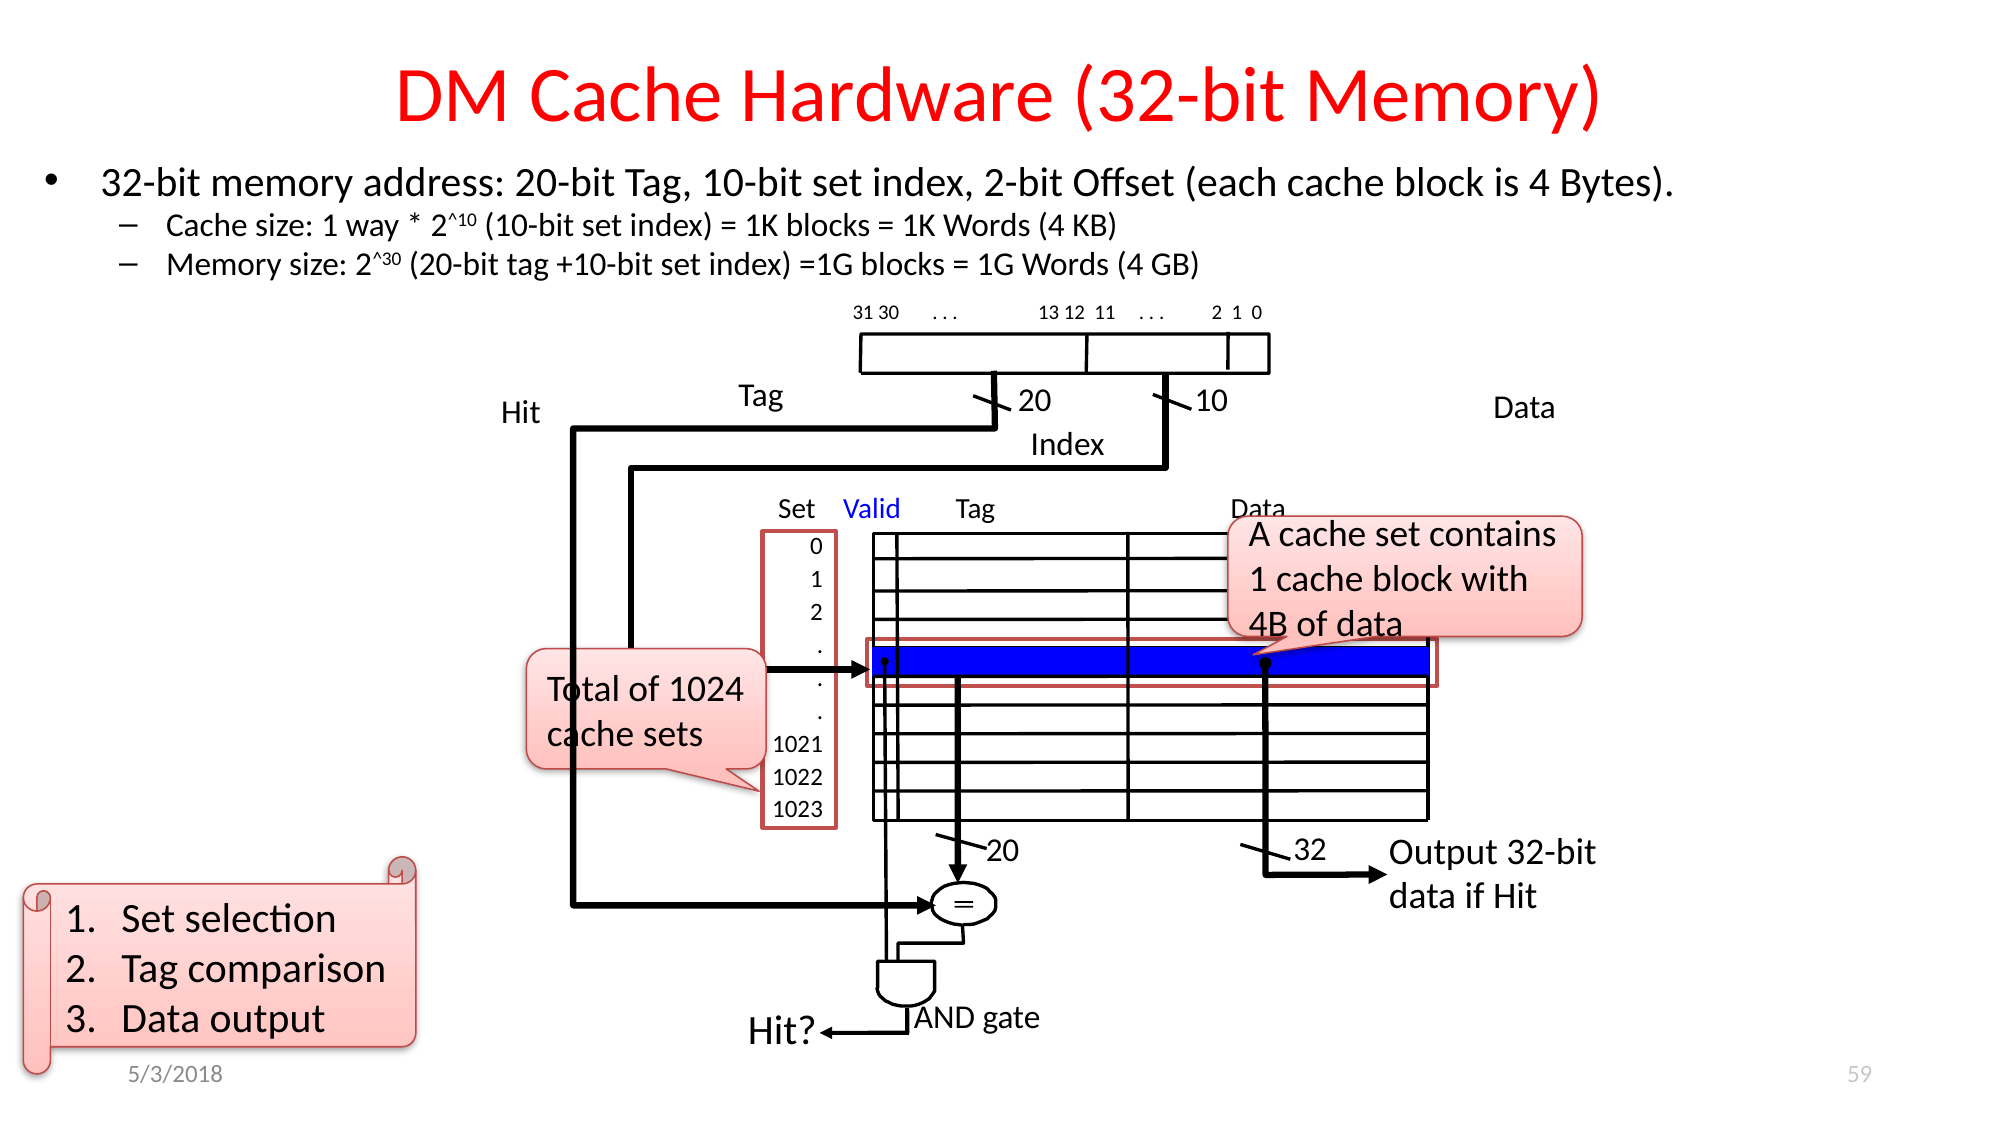

# DM Cache Hardware (32-bit Memory)

32-bit memory address: 20-bit Tag, 10-bit set index, 2-bit Offset (each cache block is 4 Bytes).
Cache size: 1 way * 2^10 (10-bit set index) = 1K blocks = 1K Words (4 KB)
Memory size: 2^30 (20-bit tag +10-bit set index) =1G blocks = 1G Words (4 GB)
31 30       . . .                 13 12  11     . . .          2  1  0

Tag

20

Hit

AND gate
Hit?

10

Index
Data

32

 	Output 32-bit data if Hit
  Set
Valid
Tag
Data
A cache set contains 1 cache block with 4B of data
0
1
2
.
.
.
1021
1022
1023

Total of 1024 cache sets

20

Set selection
Tag comparison
Data output

5/3/2018

59